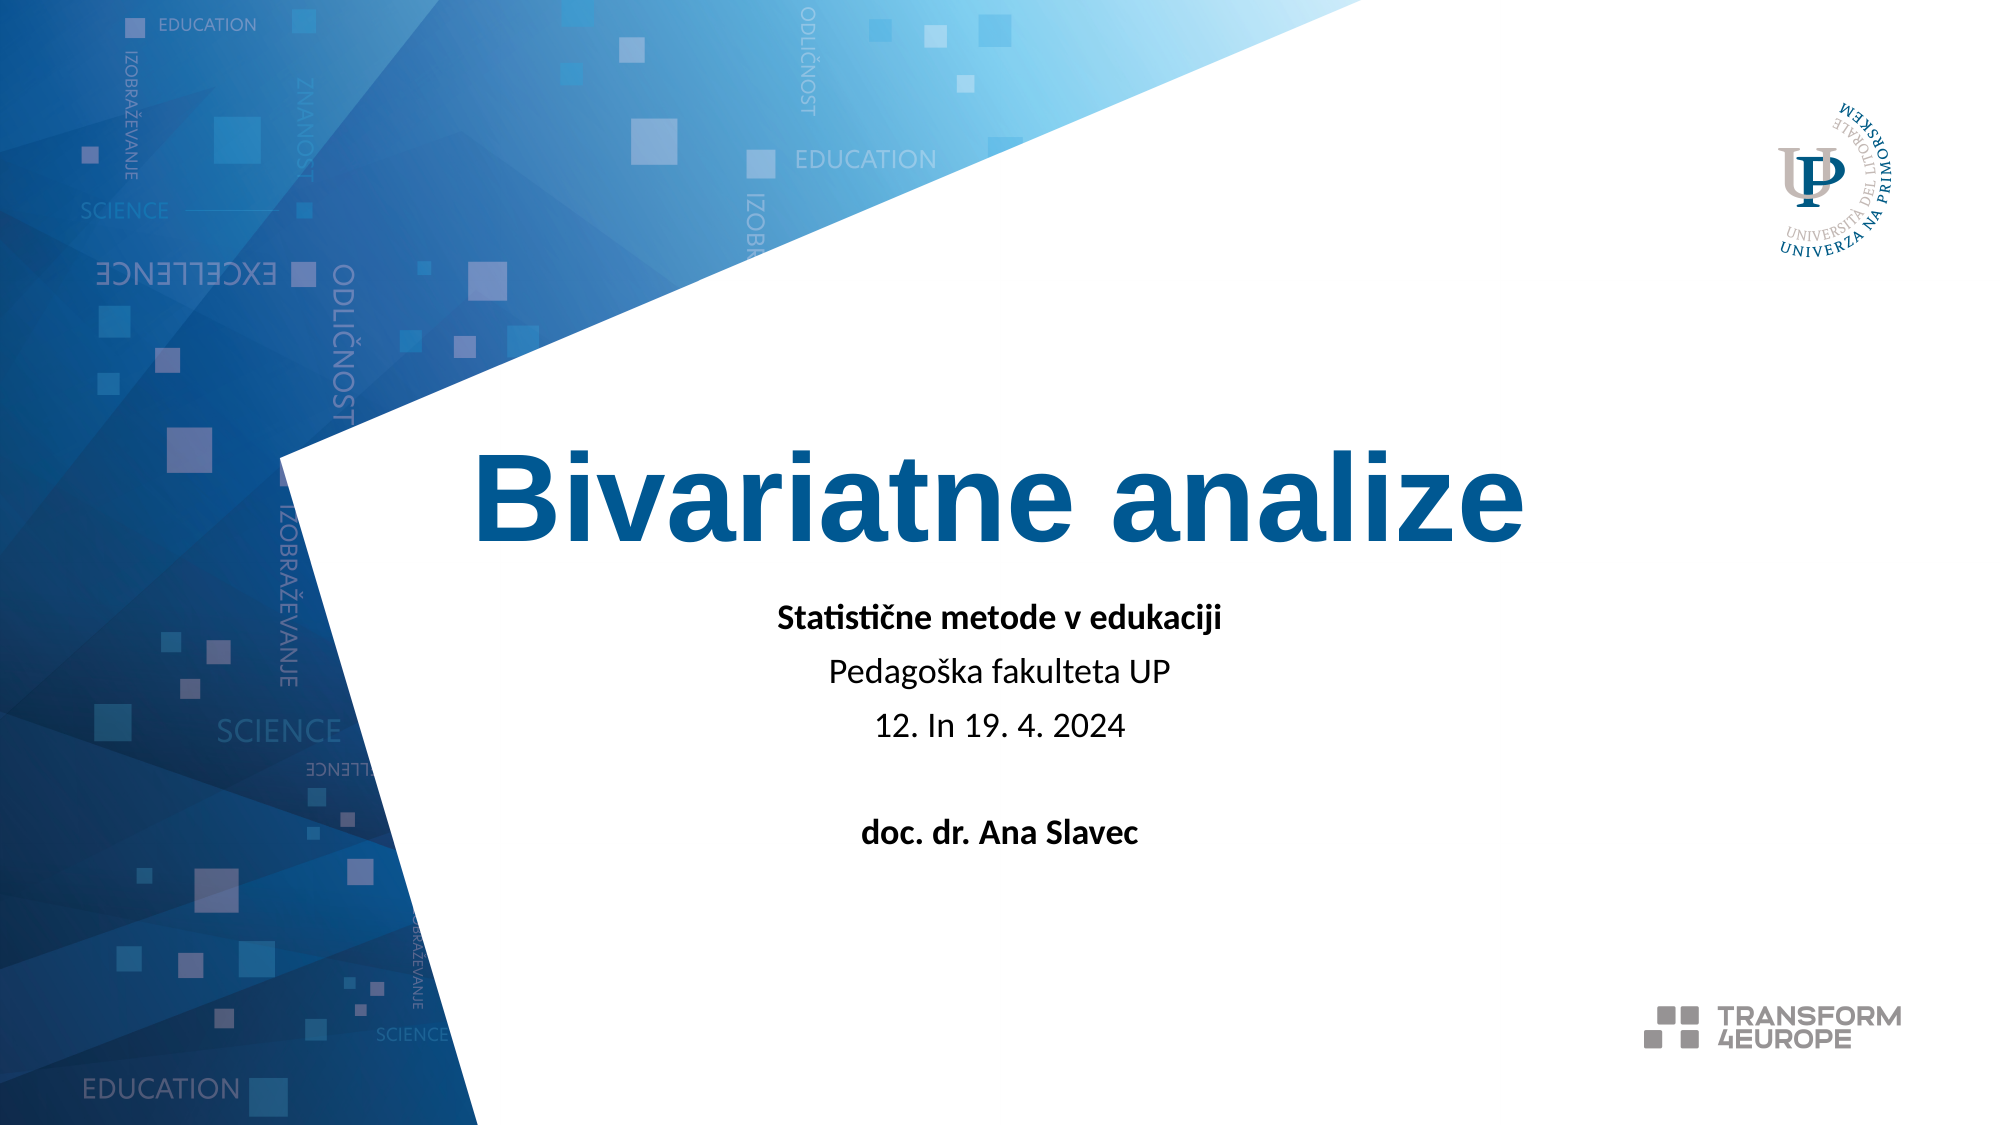

# Bivariatne analize
Statistične metode v edukaciji
Pedagoška fakulteta UP
12. In 19. 4. 2024

doc. dr. Ana Slavec